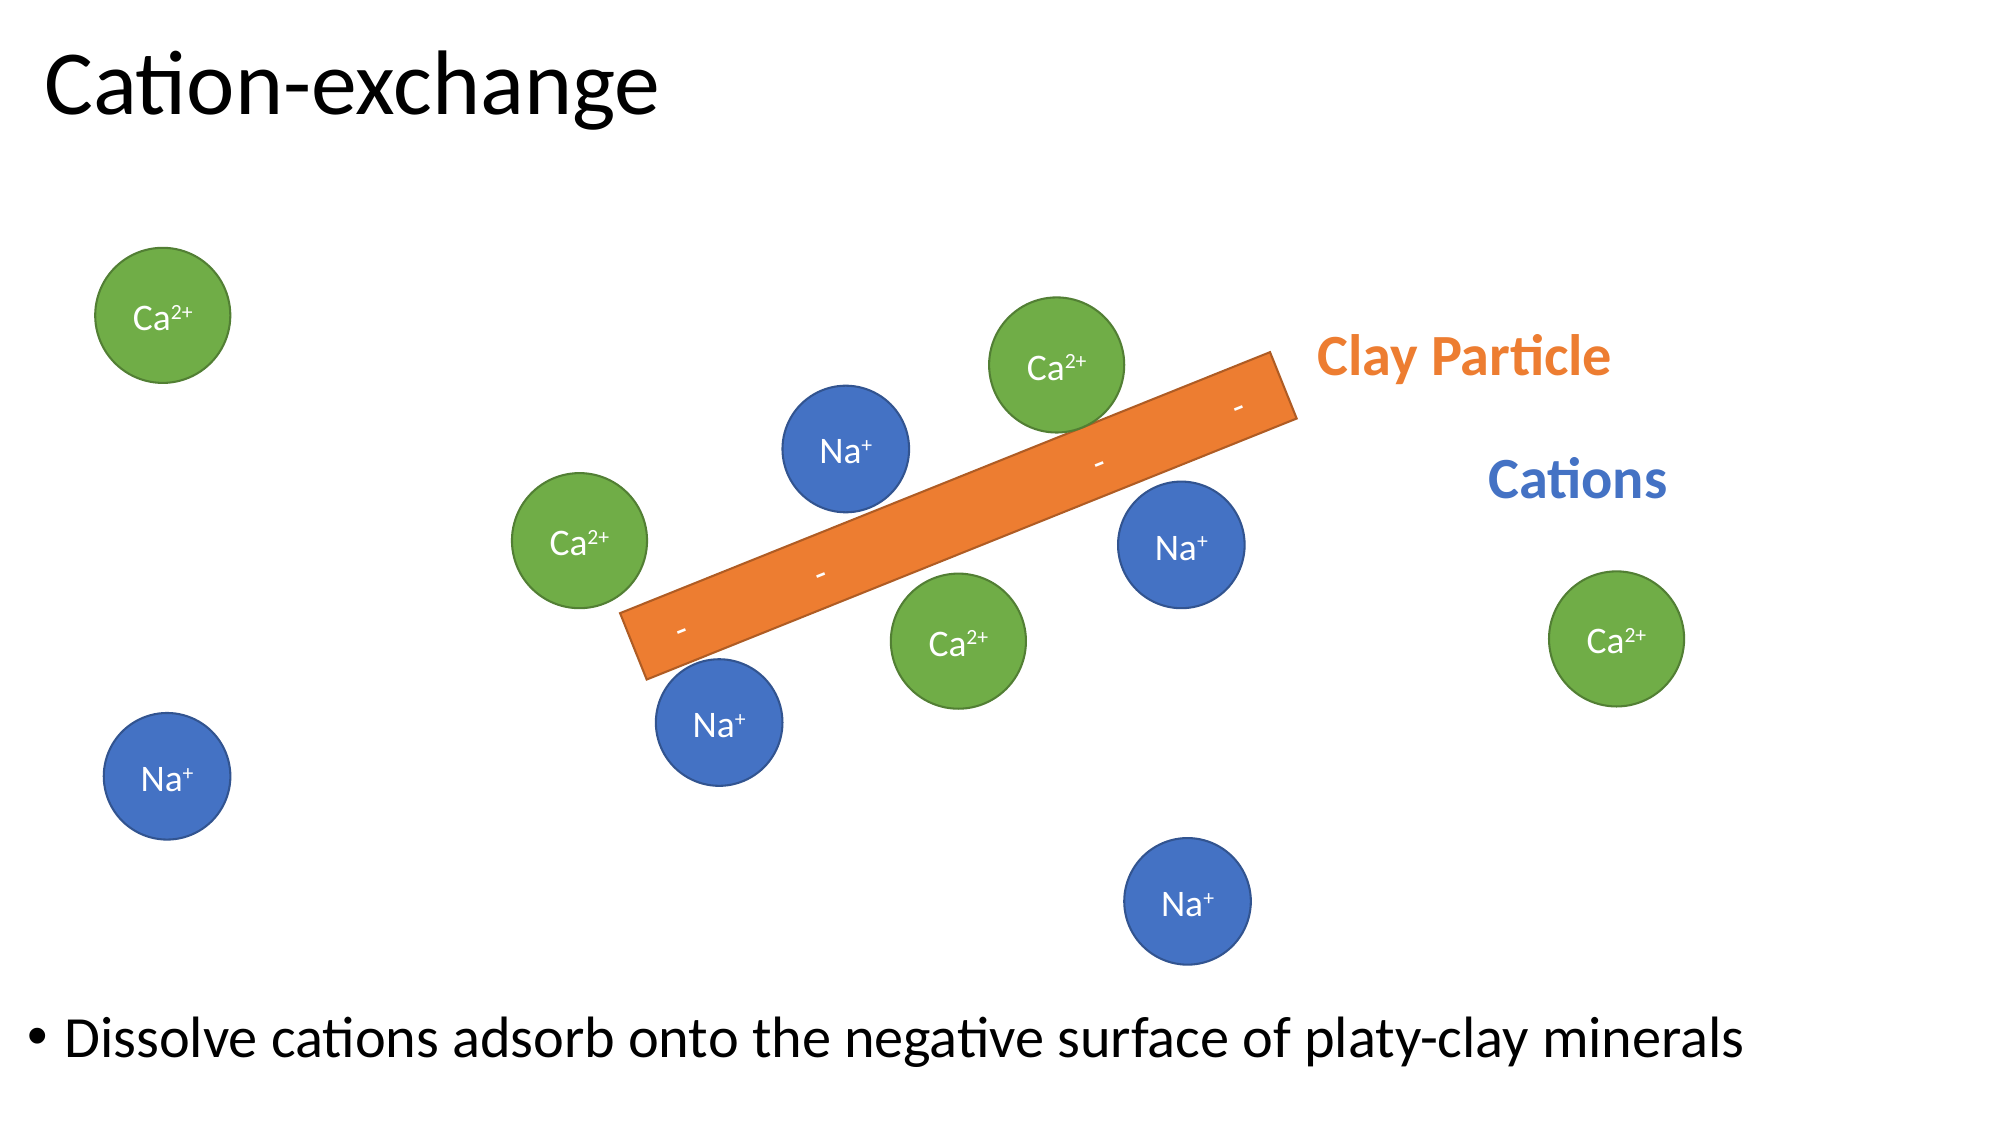

# Cation-exchange
Ca2+
Ca2+
Clay Particle
Na+
Cations
Ca2+
-	-		-	-
Na+
Ca2+
Ca2+
Na+
Na+
Na+
Dissolve cations adsorb onto the negative surface of platy-clay minerals